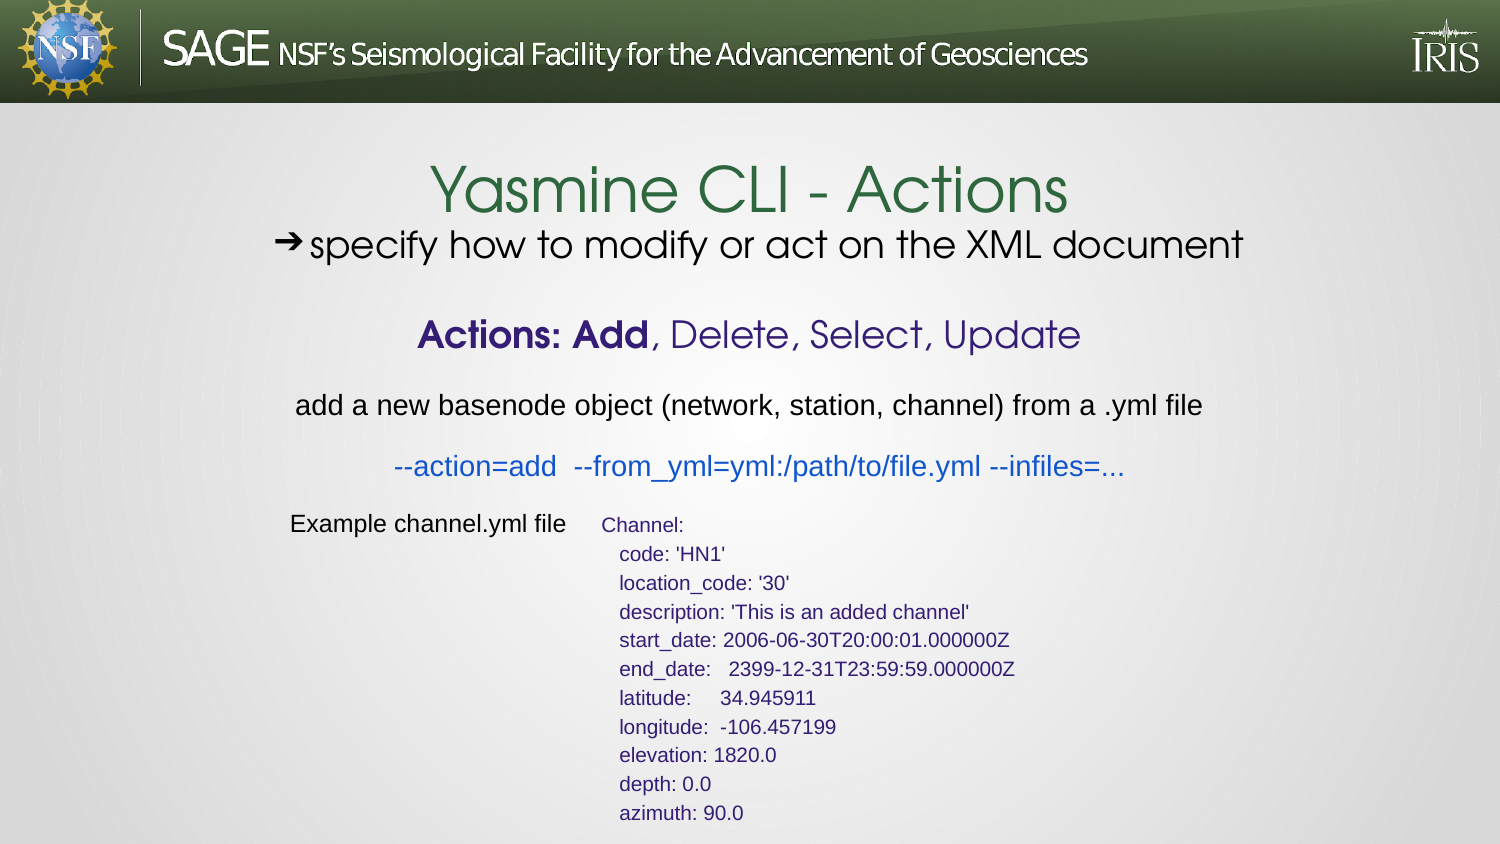

# Yasmine CLI - Actions
specify how to modify or act on the XML document

Actions: Add, Delete, Select, Update

add a new basenode object (network, station, channel) from a .yml file
     --action=add  --from_yml=yml:/path/to/file.yml --infiles=...
 Example channel.yml file      Channel:
        code: 'HN1'
        location_code: '30'
        description: 'This is an added channel'
        start_date: 2006-06-30T20:00:01.000000Z
        end_date:   2399-12-31T23:59:59.000000Z
        latitude:     34.945911
        longitude:  -106.457199
        elevation: 1820.0
        depth: 0.0
        azimuth: 90.0